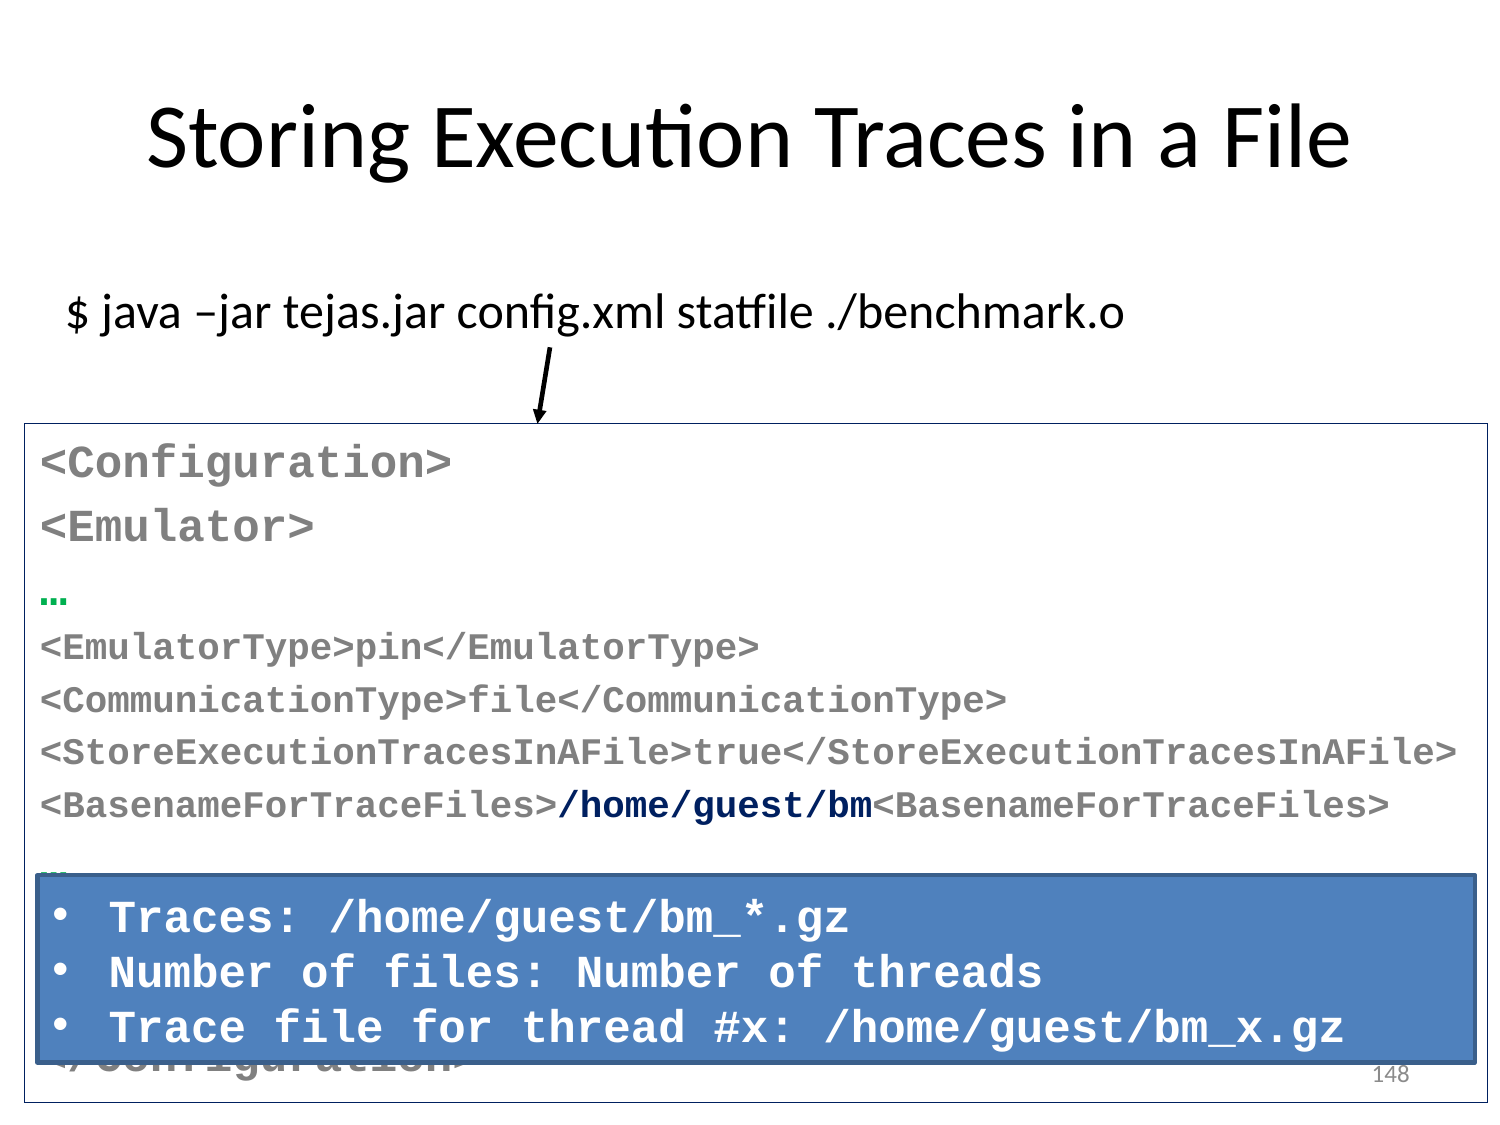

# Storing Execution Traces in a File
$ java –jar tejas.jar config.xml statfile ./benchmark.o
<Configuration>
<Emulator>
…
<EmulatorType>pin</EmulatorType>
<CommunicationType>file</CommunicationType>
<StoreExecutionTracesInAFile>true</StoreExecutionTracesInAFile>
<BasenameForTraceFiles>/home/guest/bm<BasenameForTraceFiles>
…
</Emulator>
…
</Configuration>

Traces: /home/guest/bm_*.gz
Number of files: Number of threads
Trace file for thread #x: /home/guest/bm_x.gz
148